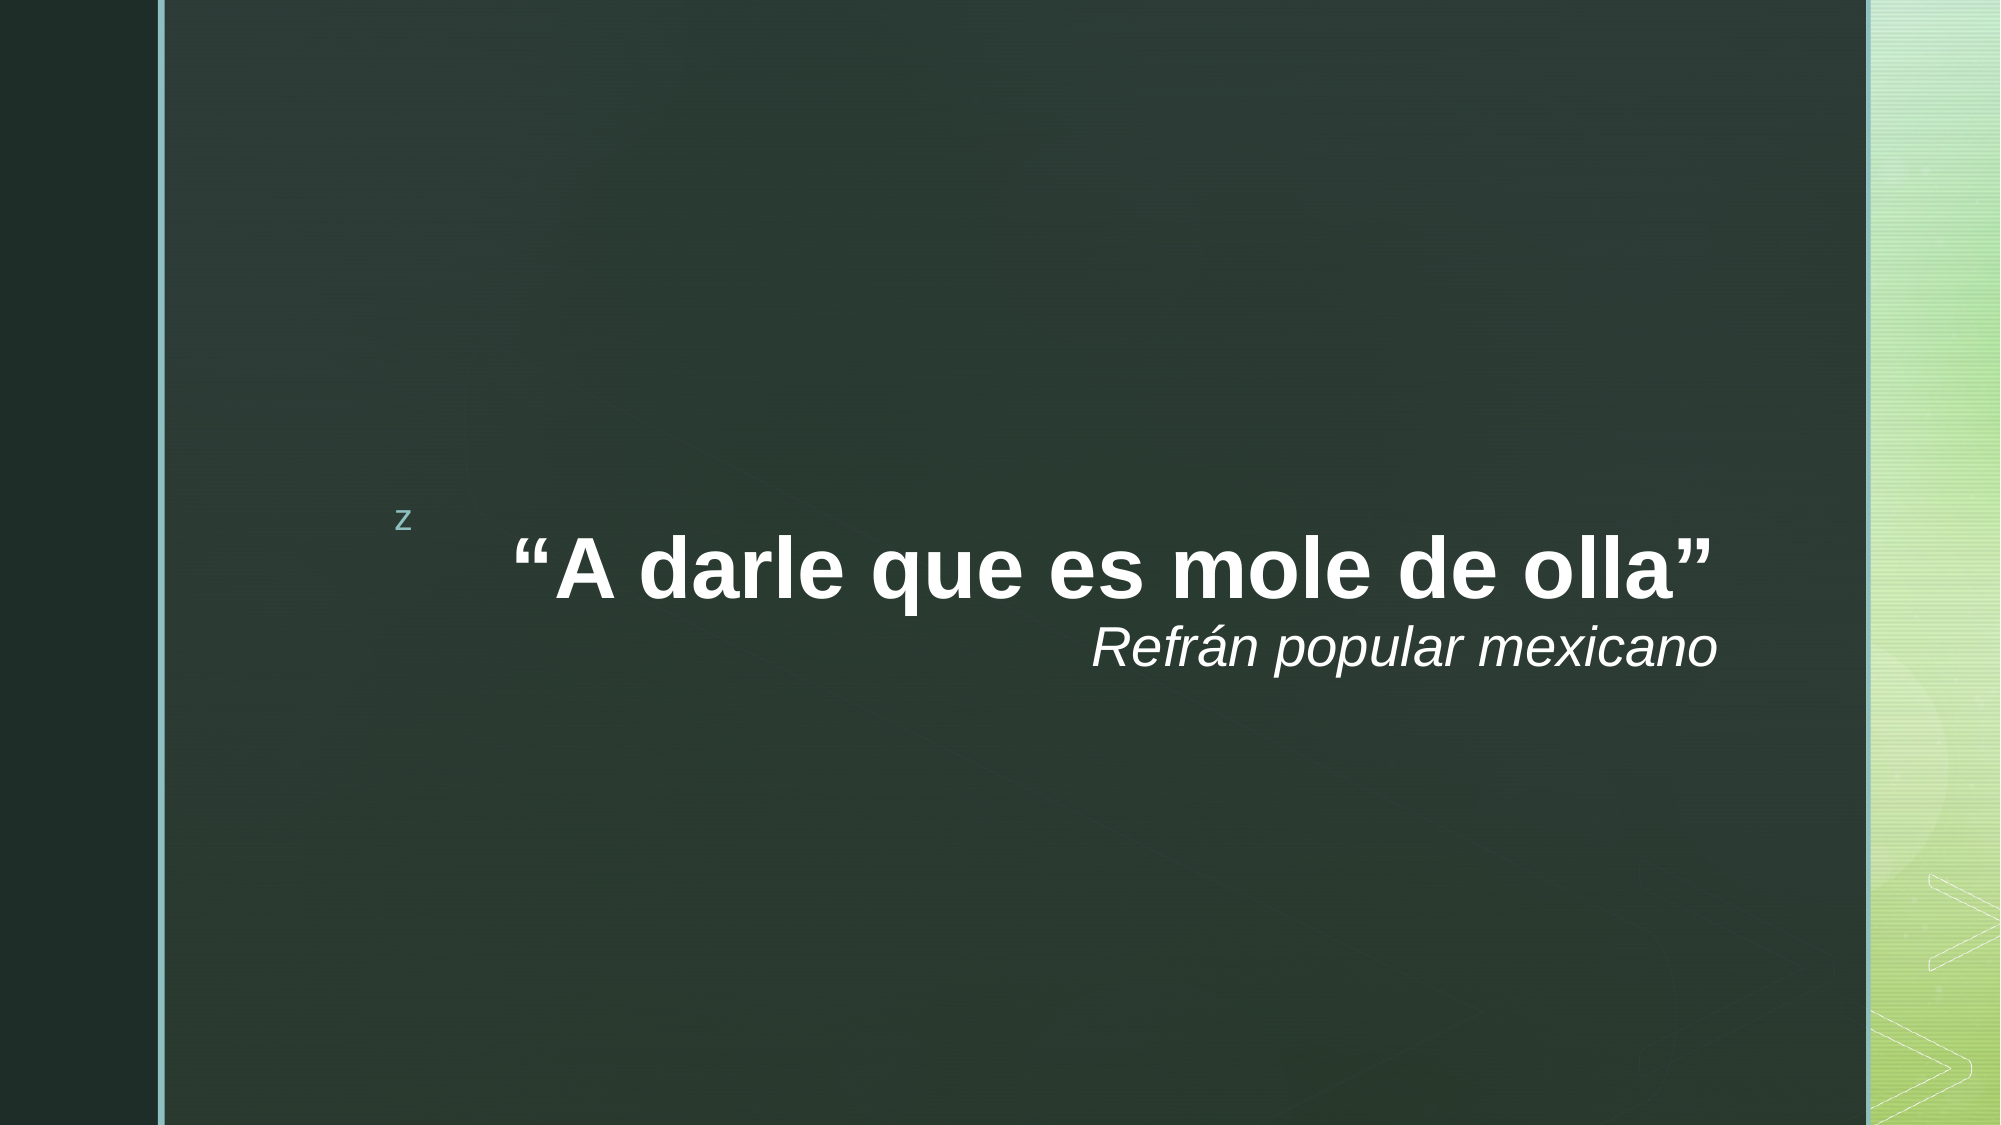

# “A darle que es mole de olla” Refrán popular mexicano